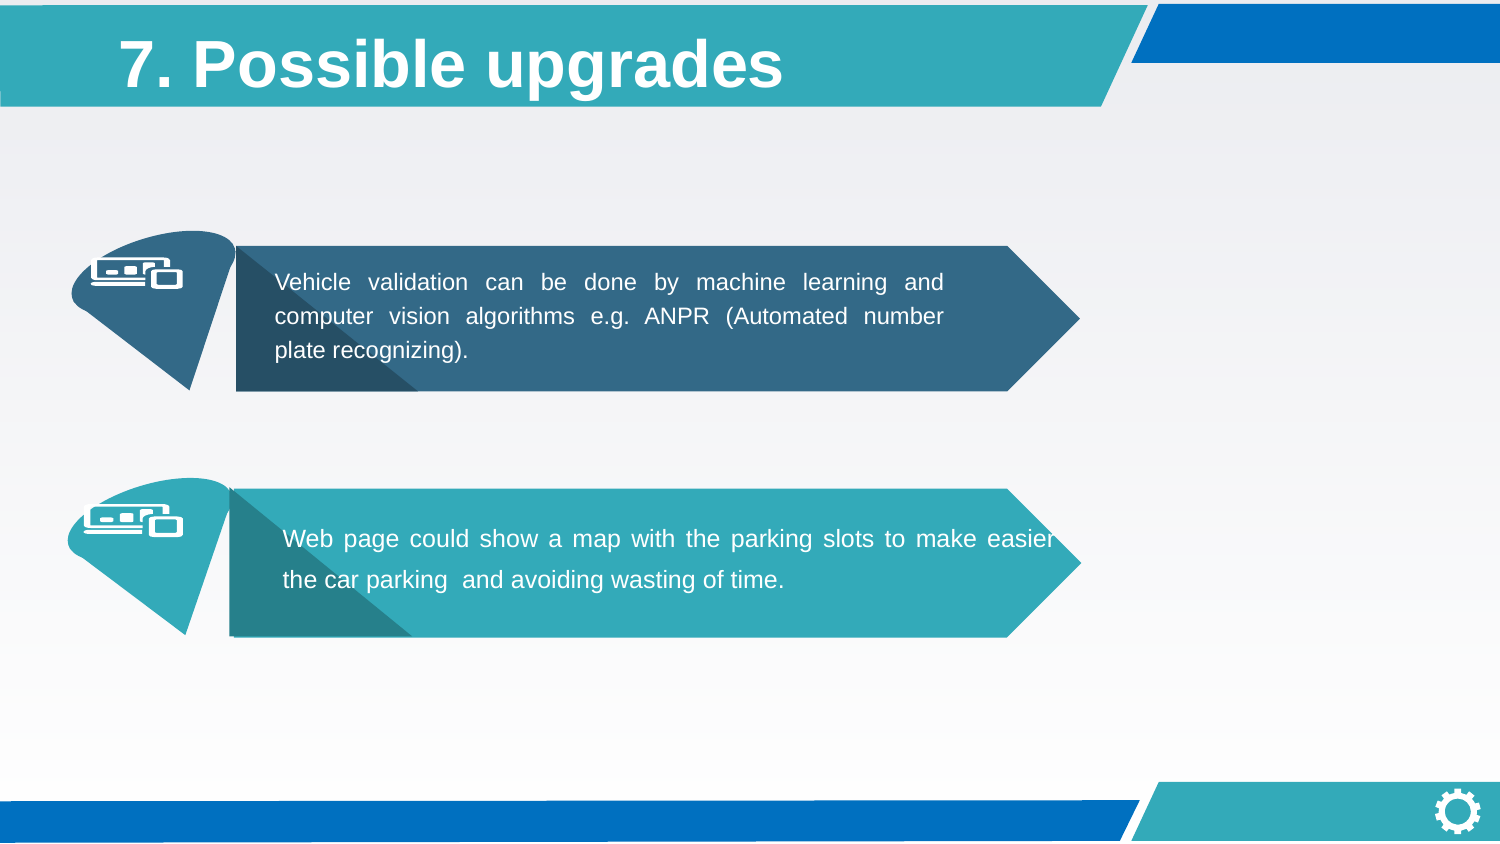

7. Possible upgrades

Vehicle validation can be done by machine learning and computer vision algorithms e.g. ANPR (Automated number plate recognizing).

Web page could show a map with the parking slots to make easier the car parking  and avoiding wasting of time.